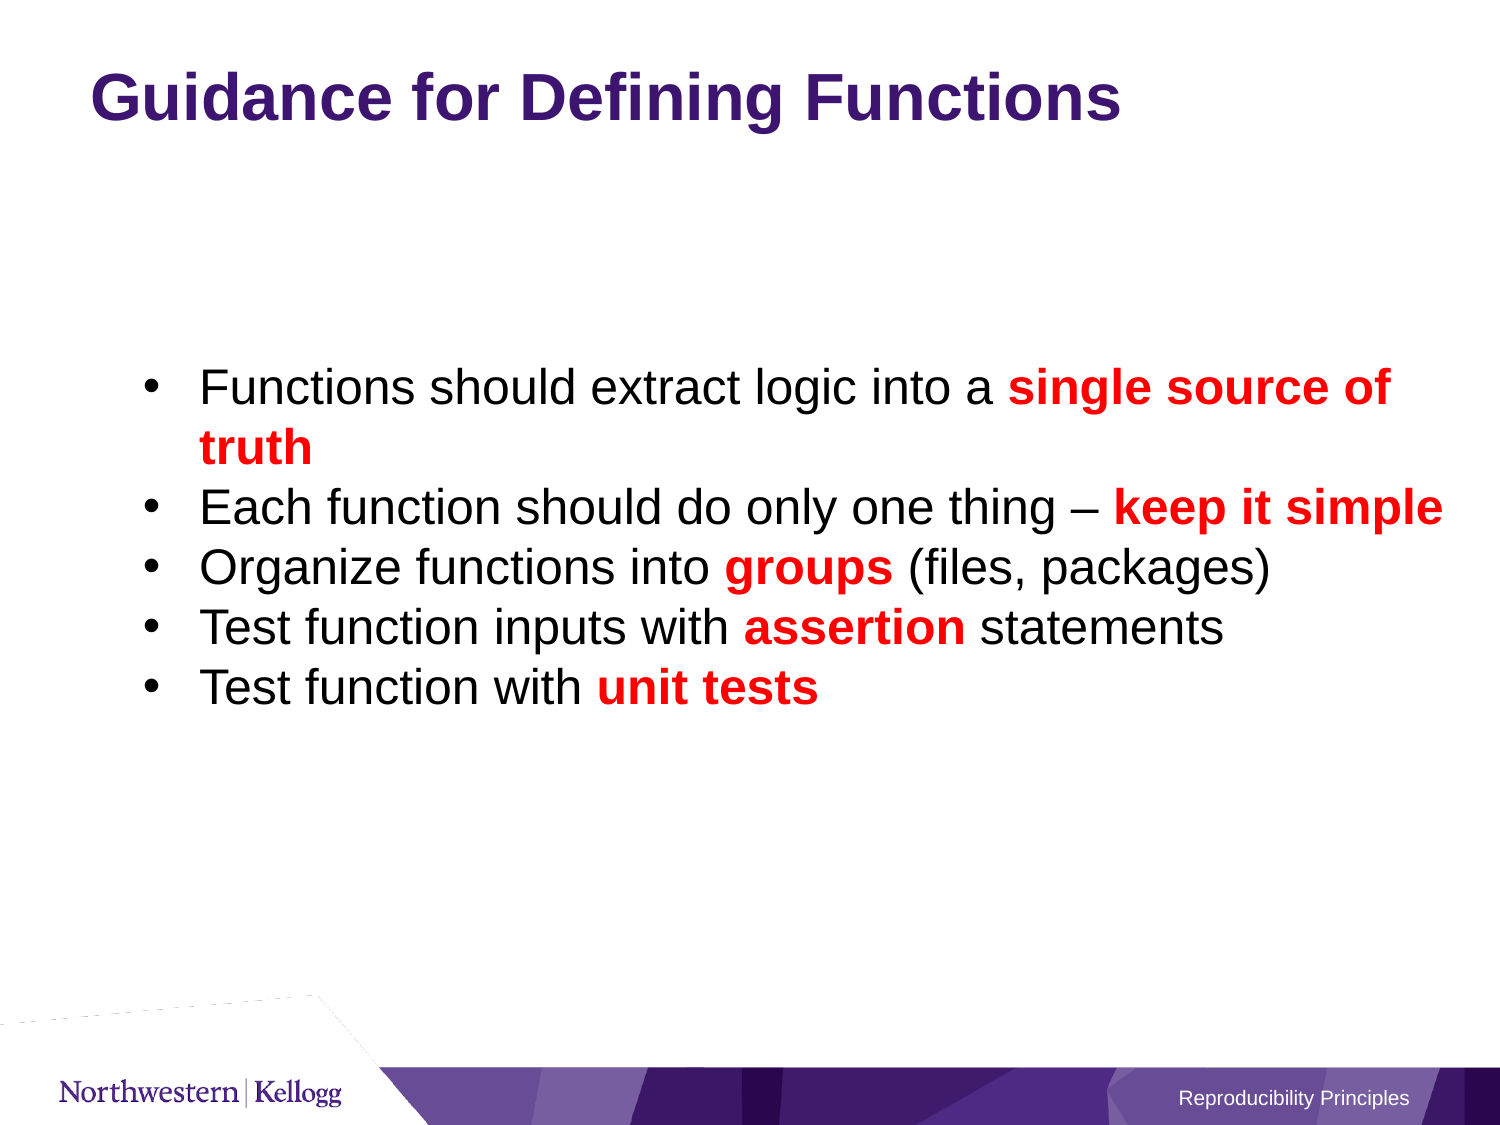

# Guidance for Defining Functions

Functions should extract logic into a single source of truth
Each function should do only one thing – keep it simple
Organize functions into groups (files, packages)
Test function inputs with assertion statements
Test function with unit tests

Reproducibility Principles